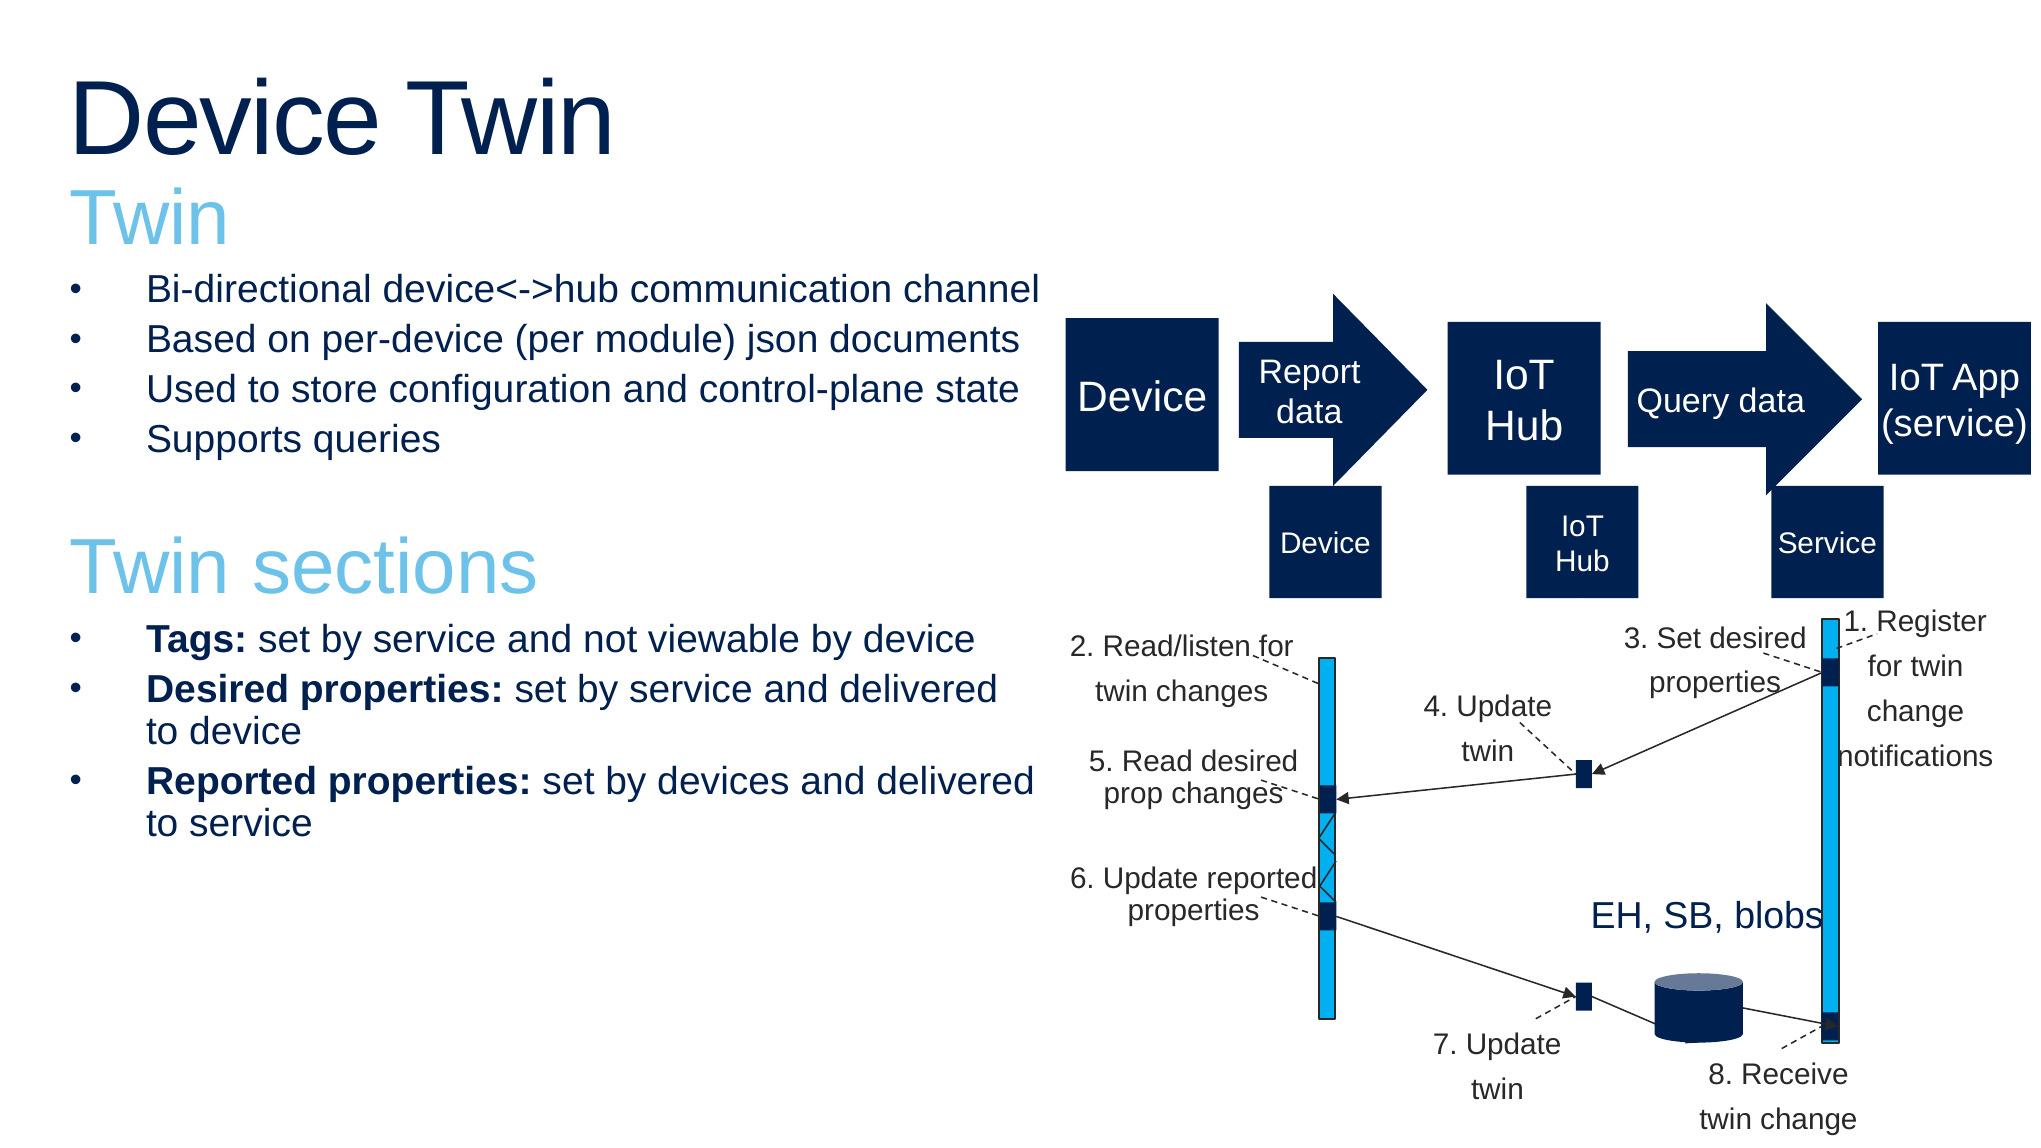

# Device Twin
Twin
Bi-directional device<->hub communication channel
Based on per-device (per module) json documents
Used to store configuration and control-plane state
Supports queries

Twin sections
Tags: set by service and not viewable by device
Desired properties: set by service and delivered
to device
Reported properties: set by devices and delivered
to service
Report data
Query data
Device
IoT
Hub
IoT App (service)
Device
IoT
Hub
Service
1. Register
for twin
change
notifications
3. Set desired
properties

2. Read/listen for
twin changes

4. Update
twin

5. Read desired
prop changes

6. Update reported
properties

7. Update
twin

8. Receive
twin change
EH, SB, blobs